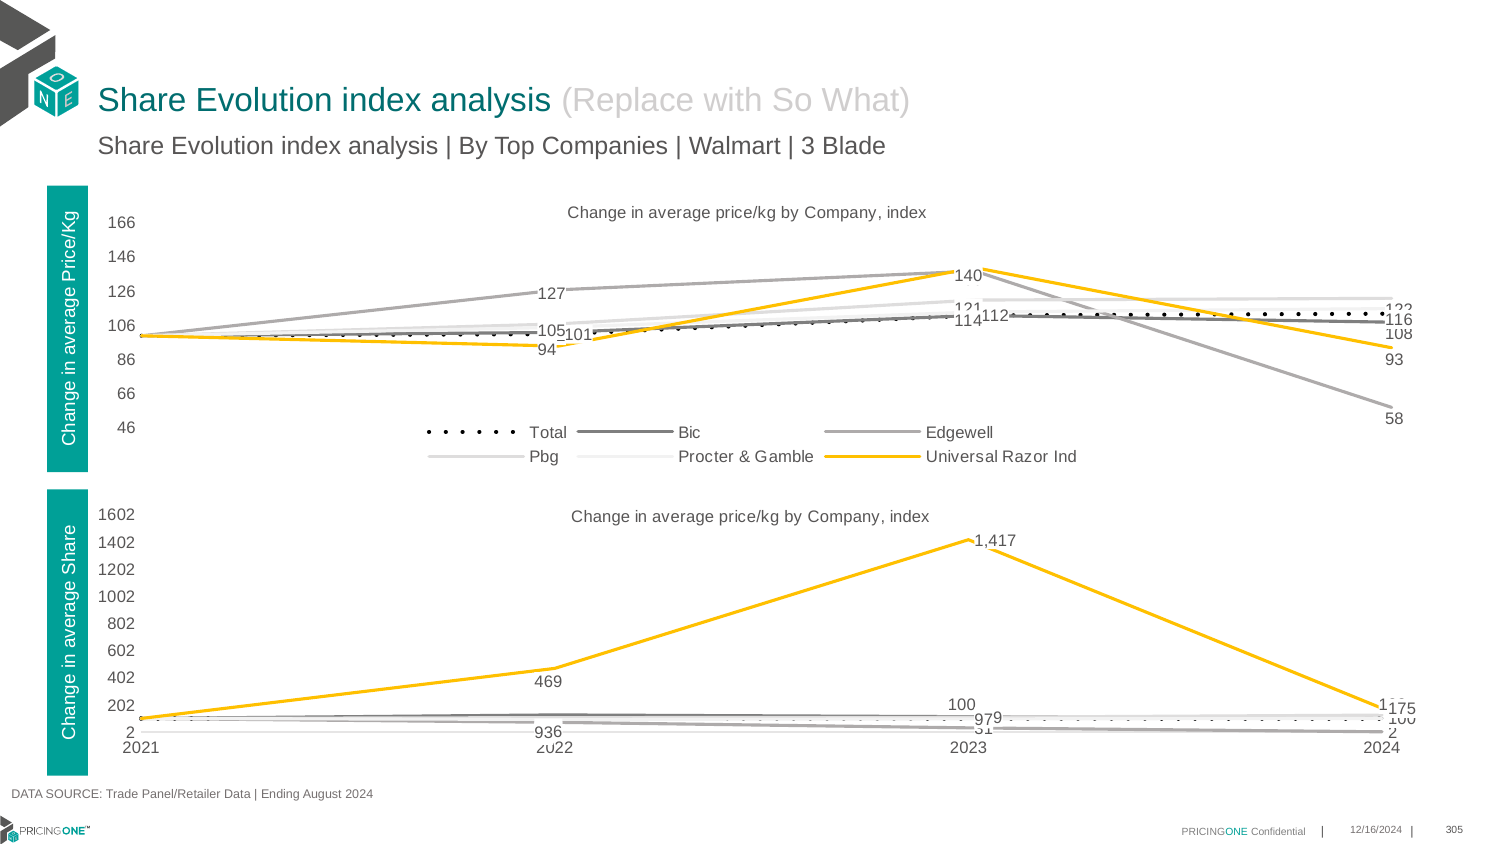

# Share Evolution index analysis (Replace with So What)
Share Evolution index analysis | By Top Companies | Walmart | 3 Blade

### Chart: Change in average price/kg by Company, index

| Category | Total | Bic | Edgewell | Pbg | Procter & Gamble | Universal Razor Ind |
|---|---|---|---|---|---|---|
| 2021 | 100.0 | 100.0 | 100.0 | 100.0 | 100.0 | 100.0 |
| 2022 | 101.0 | 102.0 | 127.0 | 107.0 | 105.0 | 94.0 |
| 2023 | 112.0 | 112.0 | 138.0 | 121.0 | 114.0 | 140.0 |
| 2024 | 113.0 | 108.0 | 58.0 | 122.0 | 116.0 | 93.0 |
Change in average Price/Kg

### Chart: Change in average price/kg by Company, index

| Category | Total | Bic | Edgewell | Pbg | Procter & Gamble | Universal Razor Ind |
|---|---|---|---|---|---|---|
| 2021 | 100.0 | 100.0 | 100.0 | 100.0 | 100.0 | 100.0 |
| 2022 | 100.0 | 126.0 | 72.0 | 106.0 | 93.0 | 469.0 |
| 2023 | 100.0 | 113.0 | 31.0 | 109.0 | 97.0 | 1417.0 |
| 2024 | 100.0 | 101.0 | 2.0 | 125.0 | 100.0 | 175.0 |
Change in average Share
DATA SOURCE: Trade Panel/Retailer Data | Ending August 2024

12/16/2024
305